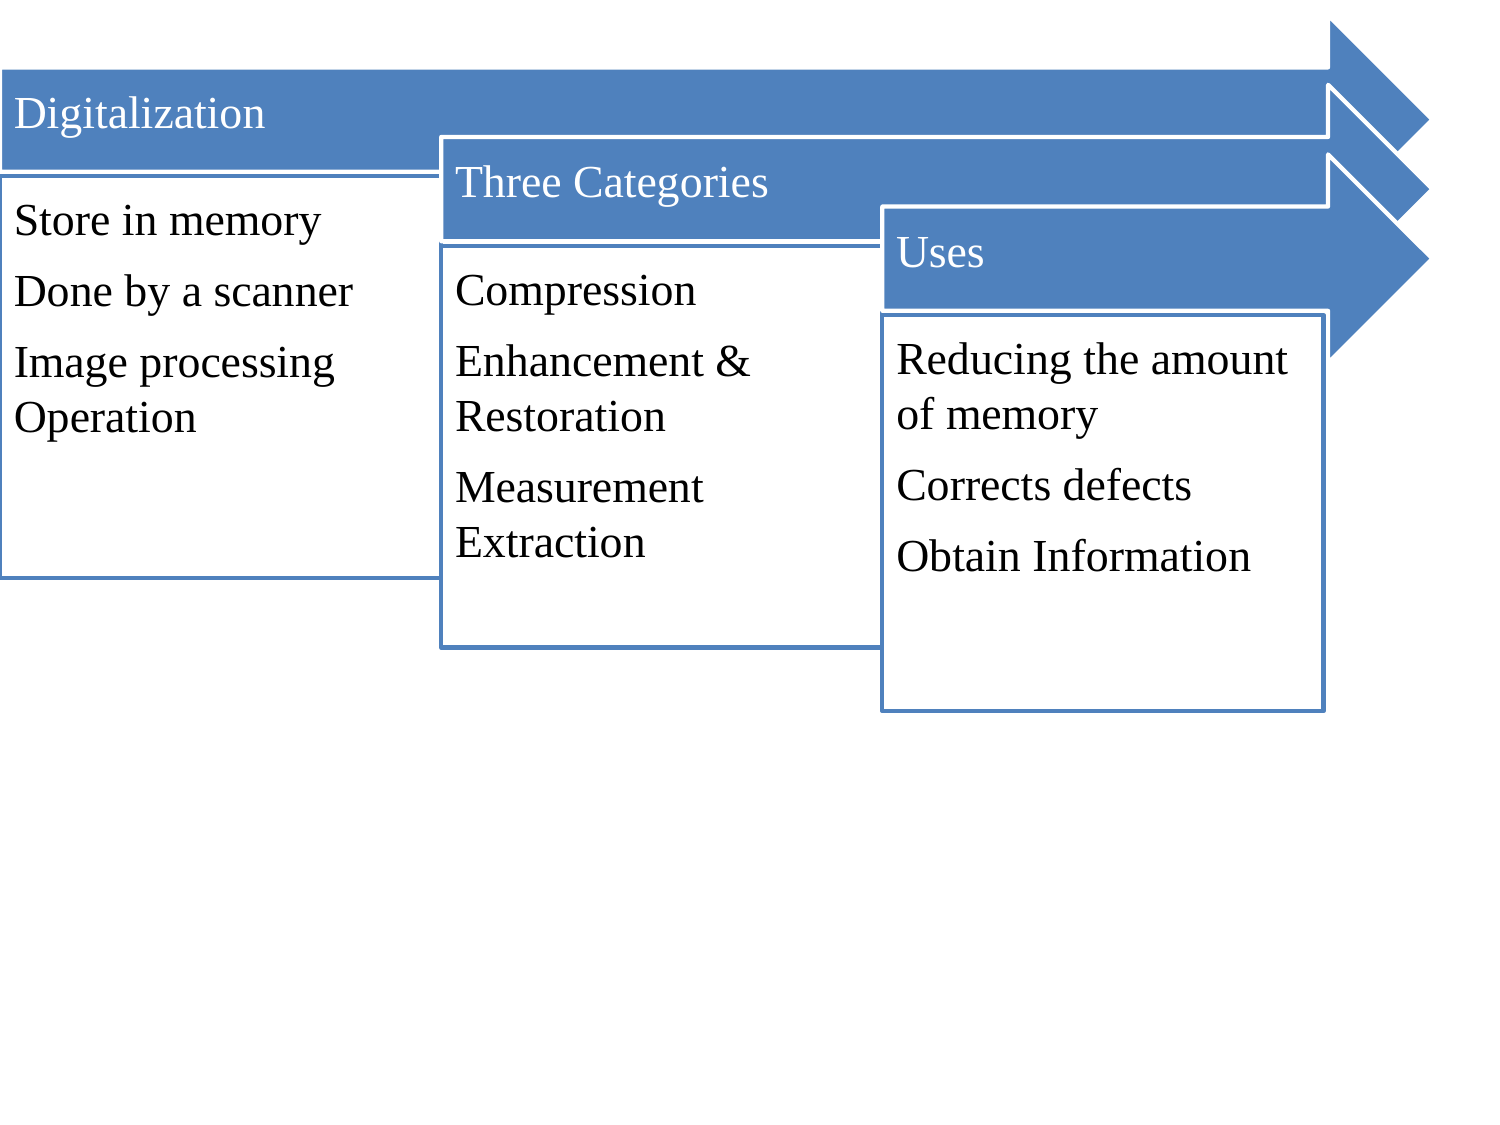

# Image Processing
Digitalization
Store in memory
Done by a scanner
Image processing Operation
Three Categories
Compression
Enhancement & Restoration
Measurement Extraction
Uses
Reducing the amount of memory
Corrects defects
Obtain Information